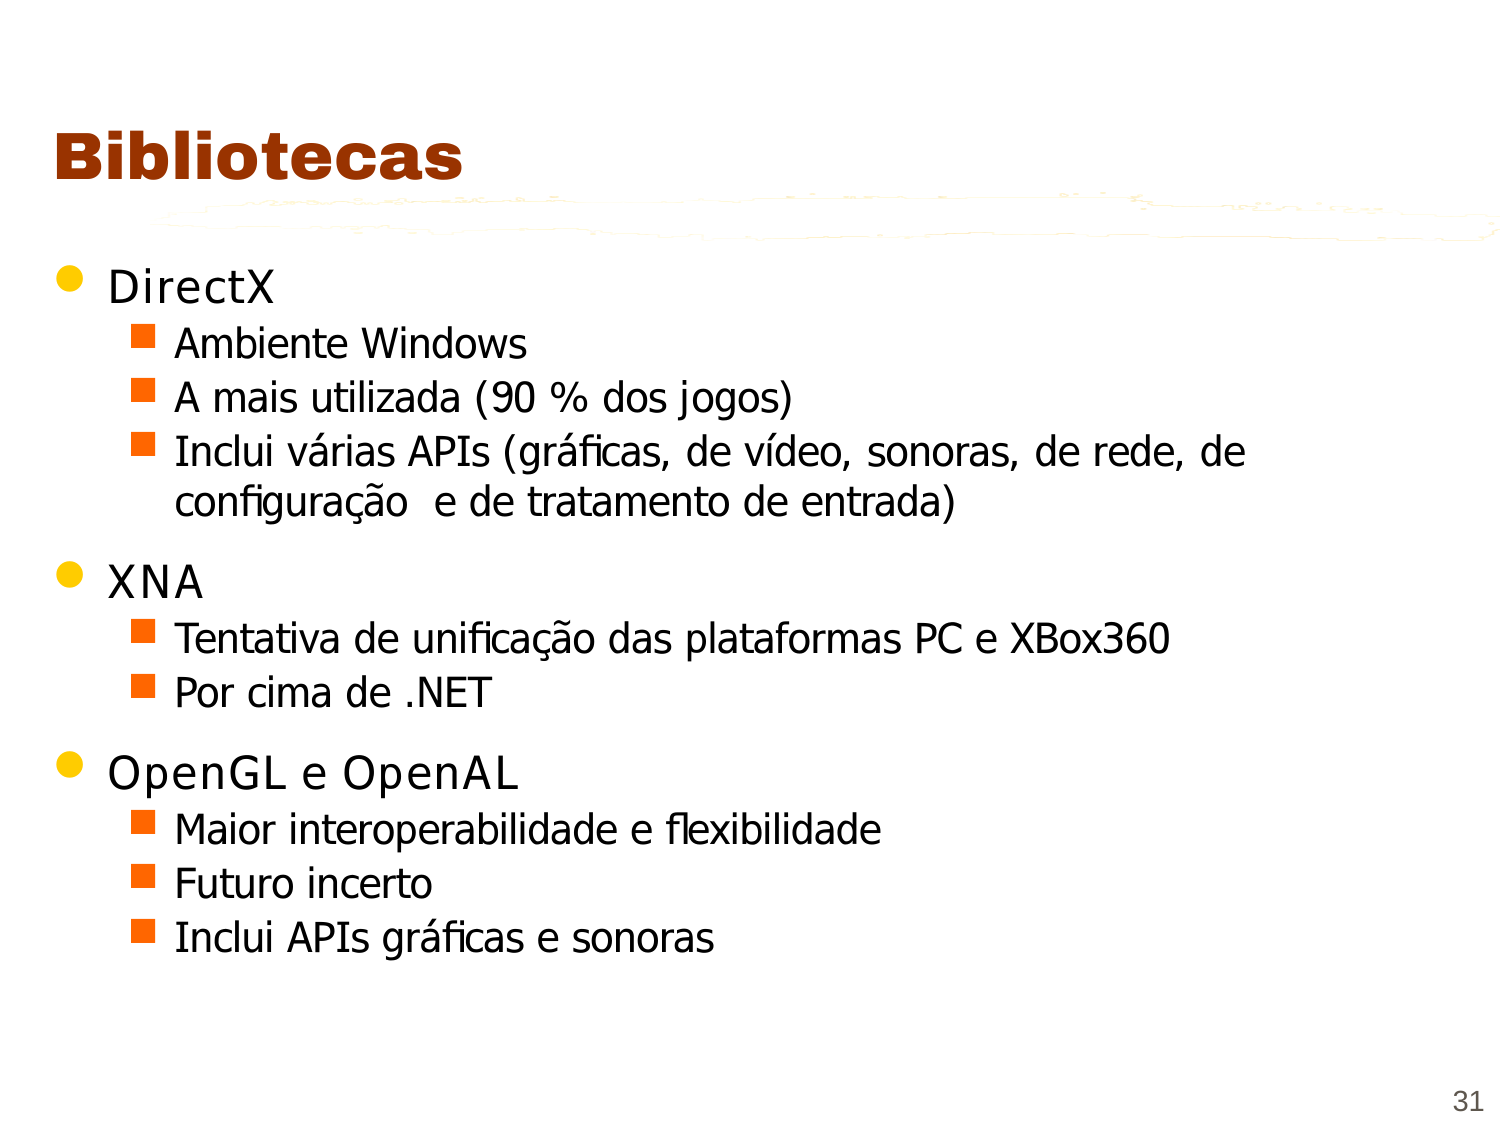

# Bibliotecas
DirectX
Ambiente Windows
A mais utilizada (90 % dos jogos)
Inclui várias APIs (gráficas, de vídeo, sonoras, de rede, de configuração  e de tratamento de entrada)
XNA
Tentativa de unificação das plataformas PC e XBox360
Por cima de .NET
OpenGL e OpenAL
Maior interoperabilidade e flexibilidade
Futuro incerto
Inclui APIs gráficas e sonoras
31